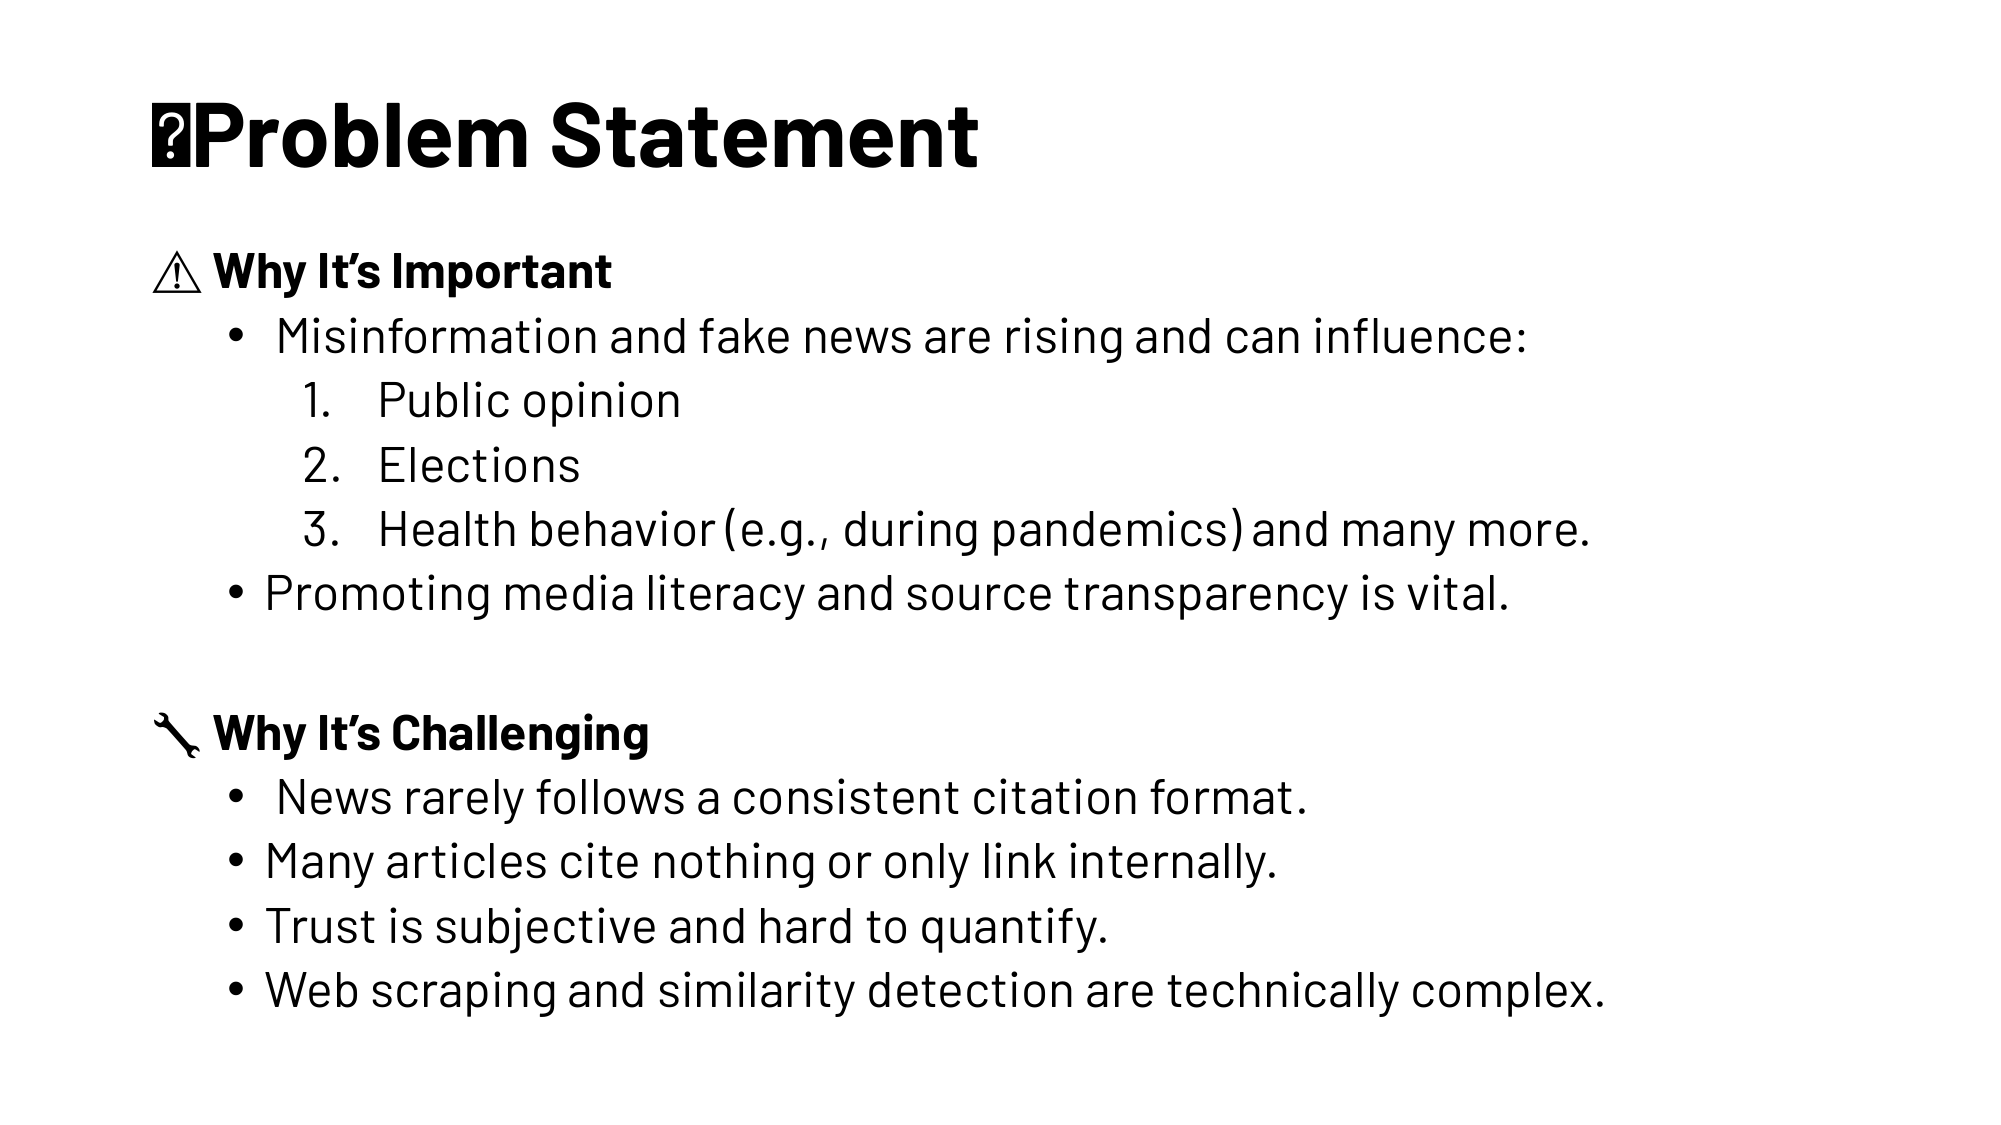

# 🧩Problem Statement
⚠️ Why It’s Important
 Misinformation and fake news are rising and can influence:
Public opinion
Elections
Health behavior (e.g., during pandemics) and many more.
Promoting media literacy and source transparency is vital.

🔧 Why It’s Challenging
 News rarely follows a consistent citation format.
Many articles cite nothing or only link internally.
Trust is subjective and hard to quantify.
Web scraping and similarity detection are technically complex.